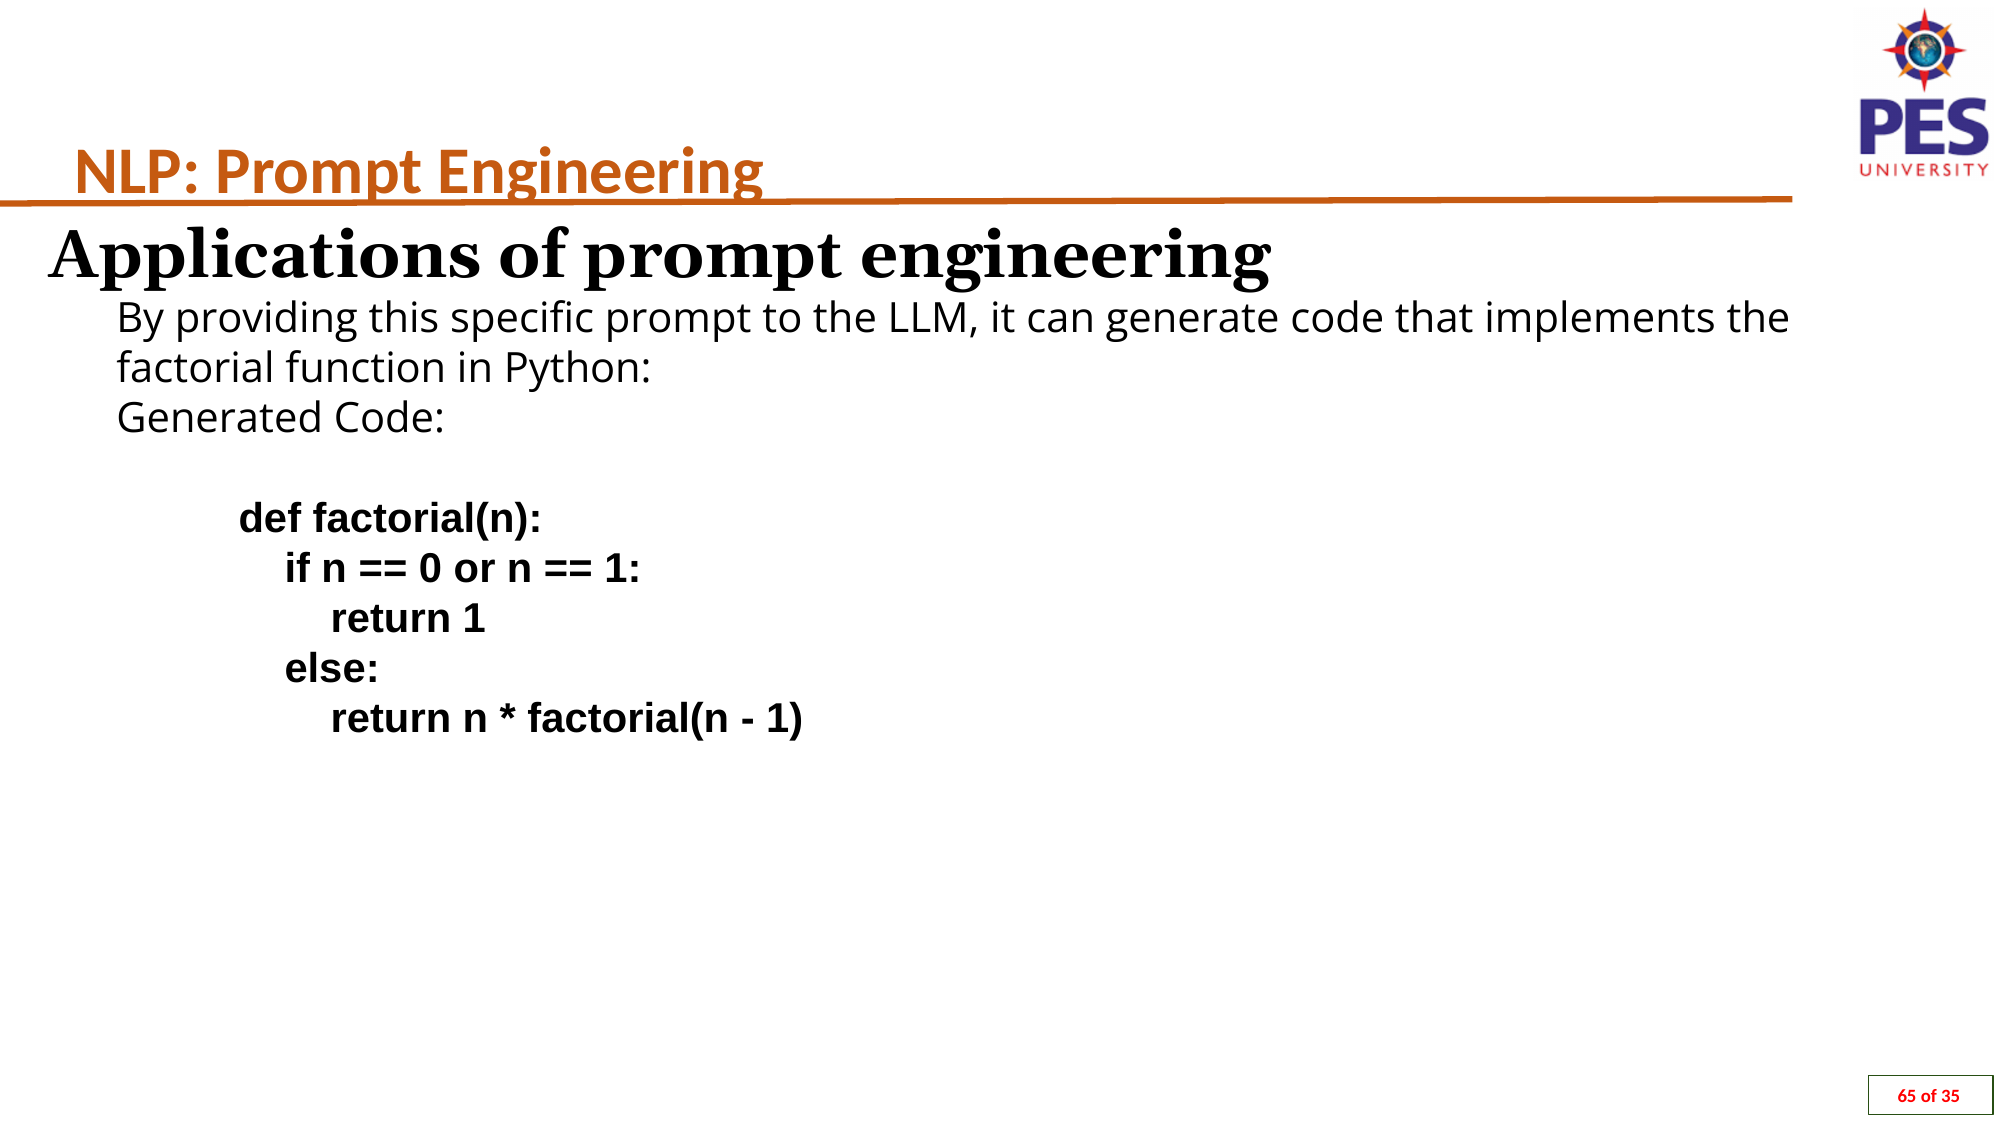

NLP: Prompt Engineering
Applications of prompt engineering
By providing this specific prompt to the LLM, it can generate code that implements the factorial function in Python:
Generated Code:
def factorial(n):
    if n == 0 or n == 1:
        return 1
    else:
        return n * factorial(n - 1)